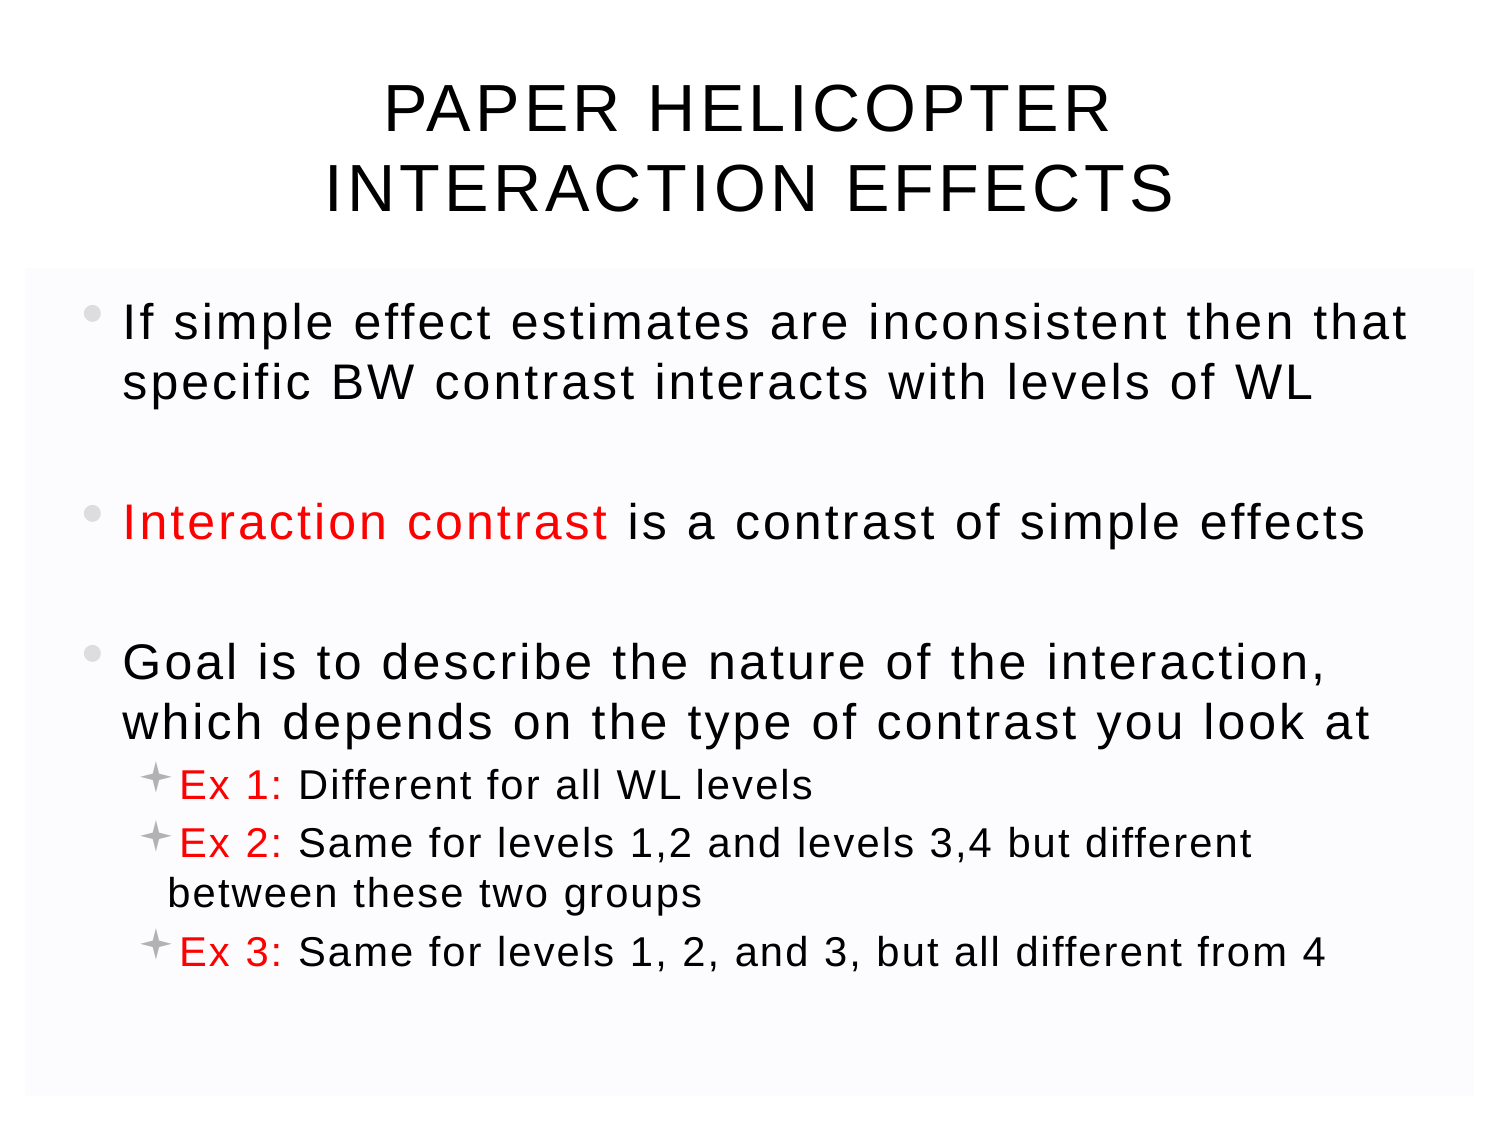

# PAPER HELICOPTER INTERACTION EFFECTS
If simple effect estimates are inconsistent then that specific BW contrast interacts with levels of WL

Interaction contrast is a contrast of simple effects

Goal is to describe the nature of the interaction, which depends on the type of contrast you look at
Ex 1: Different for all WL levels
Ex 2: Same for levels 1,2 and levels 3,4 but different between these two groups
Ex 3: Same for levels 1, 2, and 3, but all different from 4